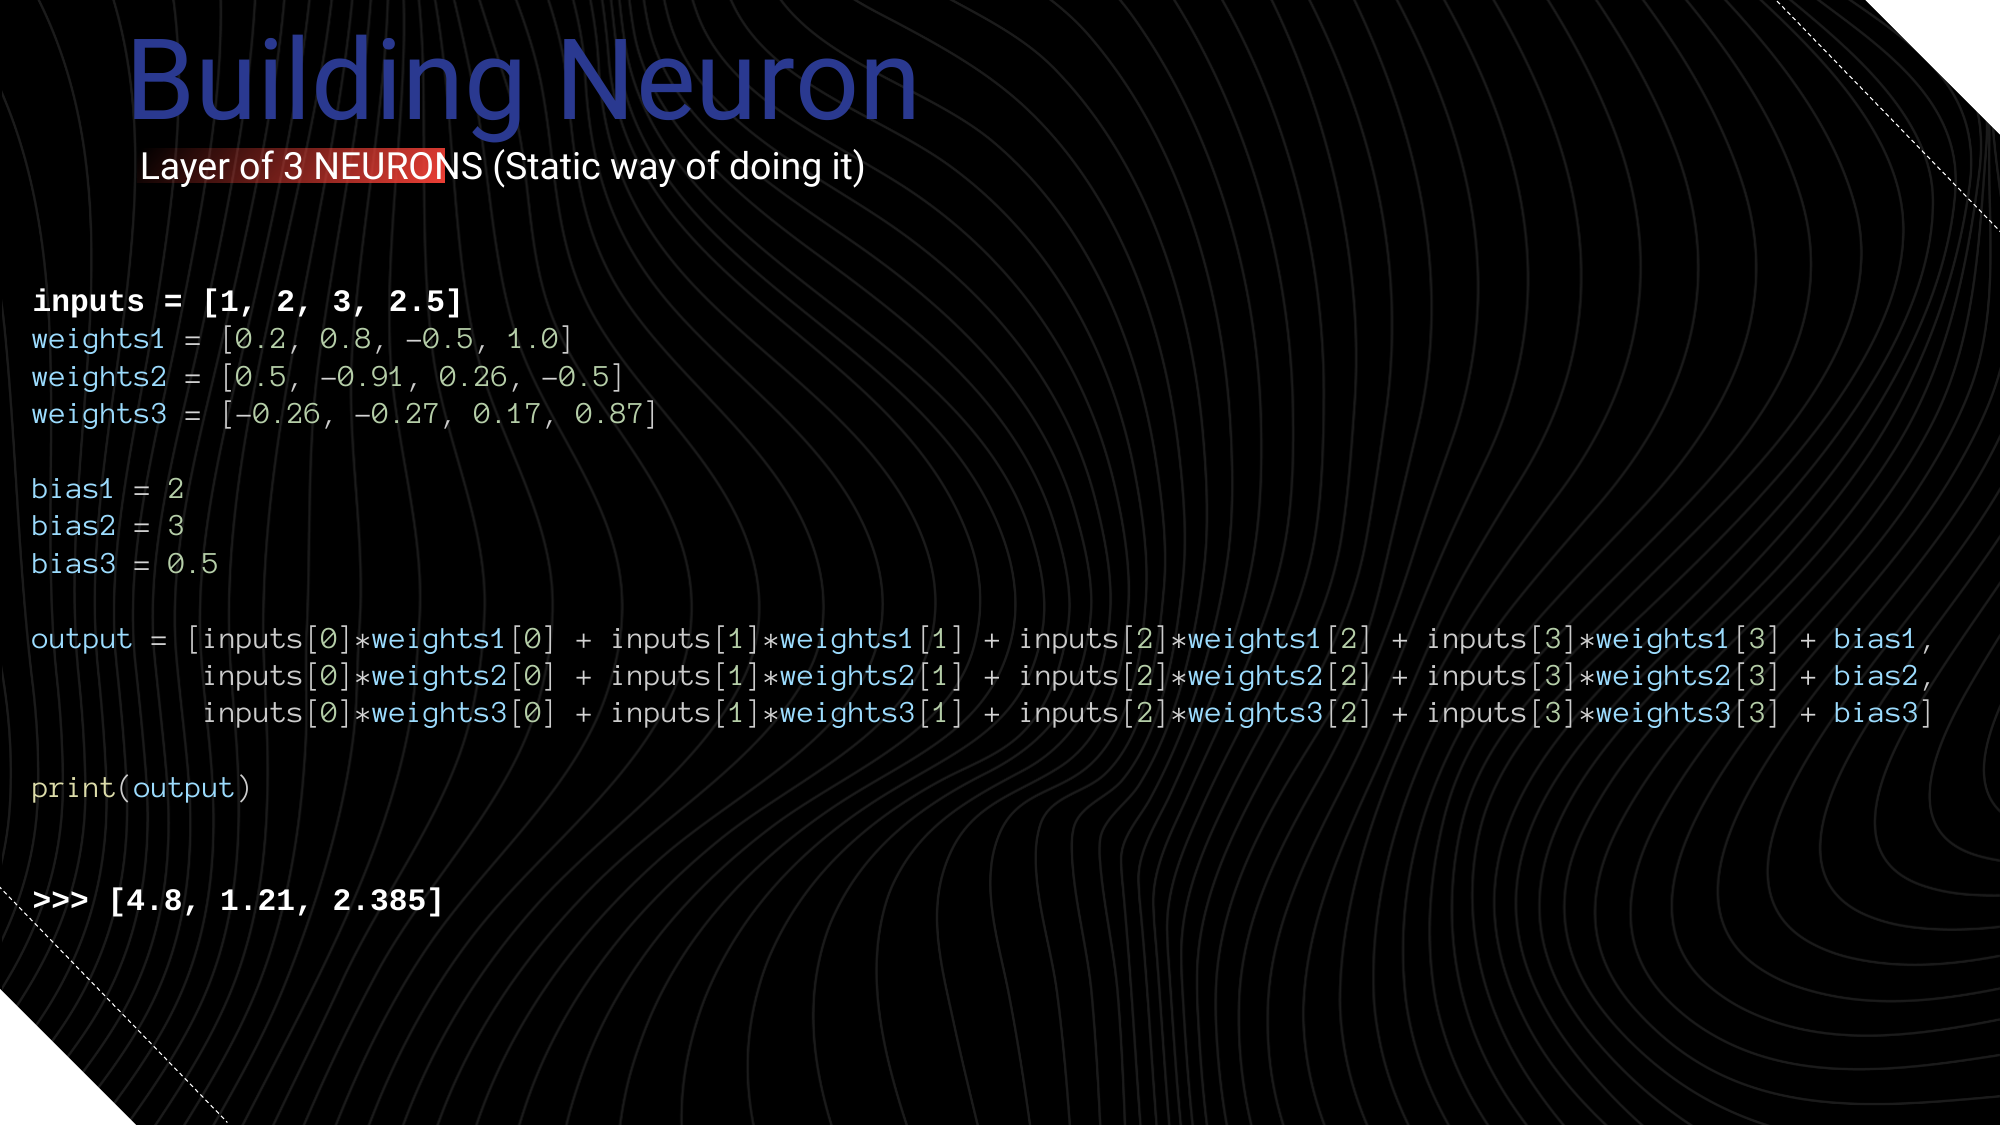

Building Neuron
Layer of 3 NEURONS (Static way of doing it)
inputs = [1, 2, 3, 2.5]
weights1 = [0.2, 0.8, -0.5, 1.0]
weights2 = [0.5, -0.91, 0.26, -0.5]
weights3 = [-0.26, -0.27, 0.17, 0.87]
bias1 = 2
bias2 = 3
bias3 = 0.5
output = [inputs[0]*weights1[0] + inputs[1]*weights1[1] + inputs[2]*weights1[2] + inputs[3]*weights1[3] + bias1,
          inputs[0]*weights2[0] + inputs[1]*weights2[1] + inputs[2]*weights2[2] + inputs[3]*weights2[3] + bias2,
          inputs[0]*weights3[0] + inputs[1]*weights3[1] + inputs[2]*weights3[2] + inputs[3]*weights3[3] + bias3]
print(output)
>>> [4.8, 1.21, 2.385]